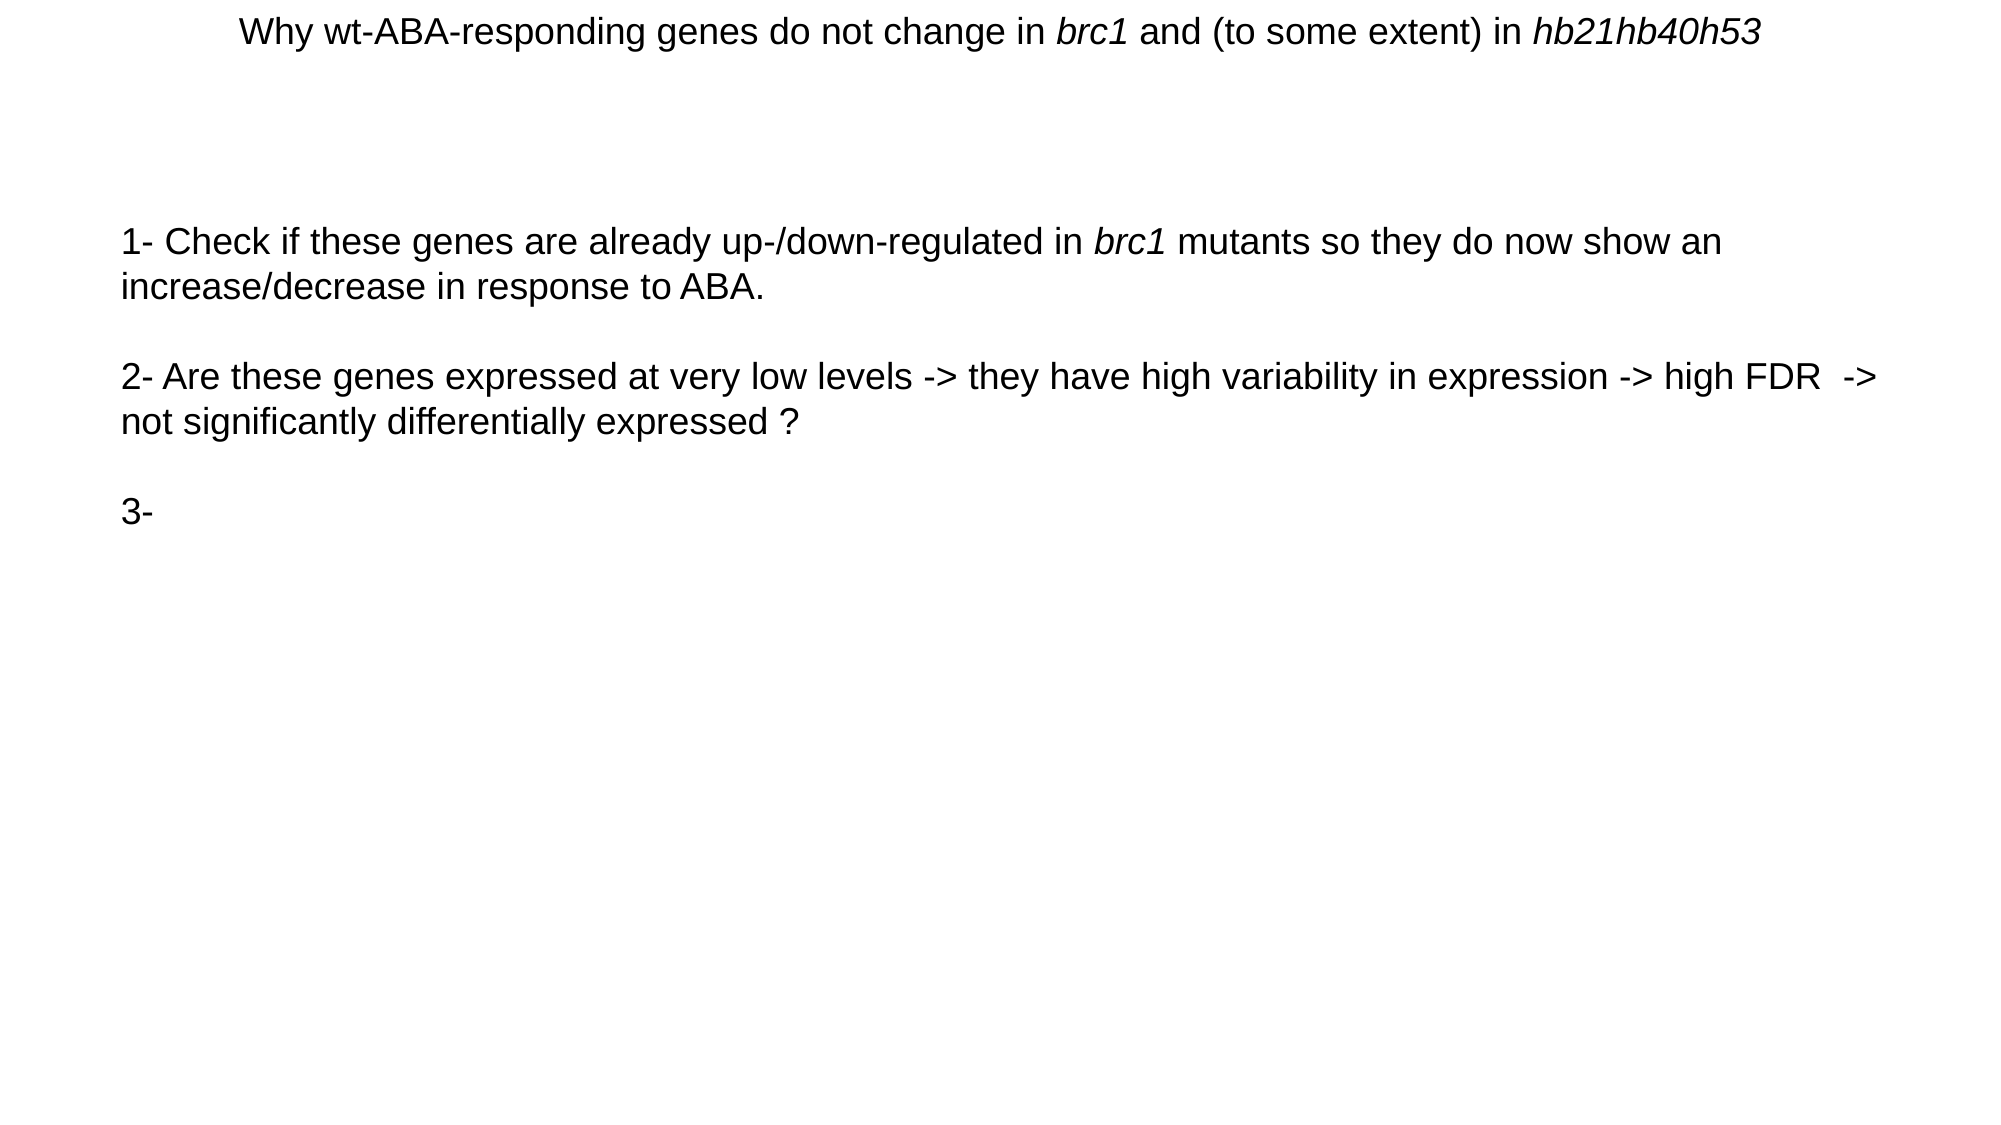

Why wt-ABA-responding genes do not change in brc1 and (to some extent) in hb21hb40h53
1- Check if these genes are already up-/down-regulated in brc1 mutants so they do now show an increase/decrease in response to ABA.

2- Are these genes expressed at very low levels -> they have high variability in expression -> high FDR  -> not significantly differentially expressed ?

3-